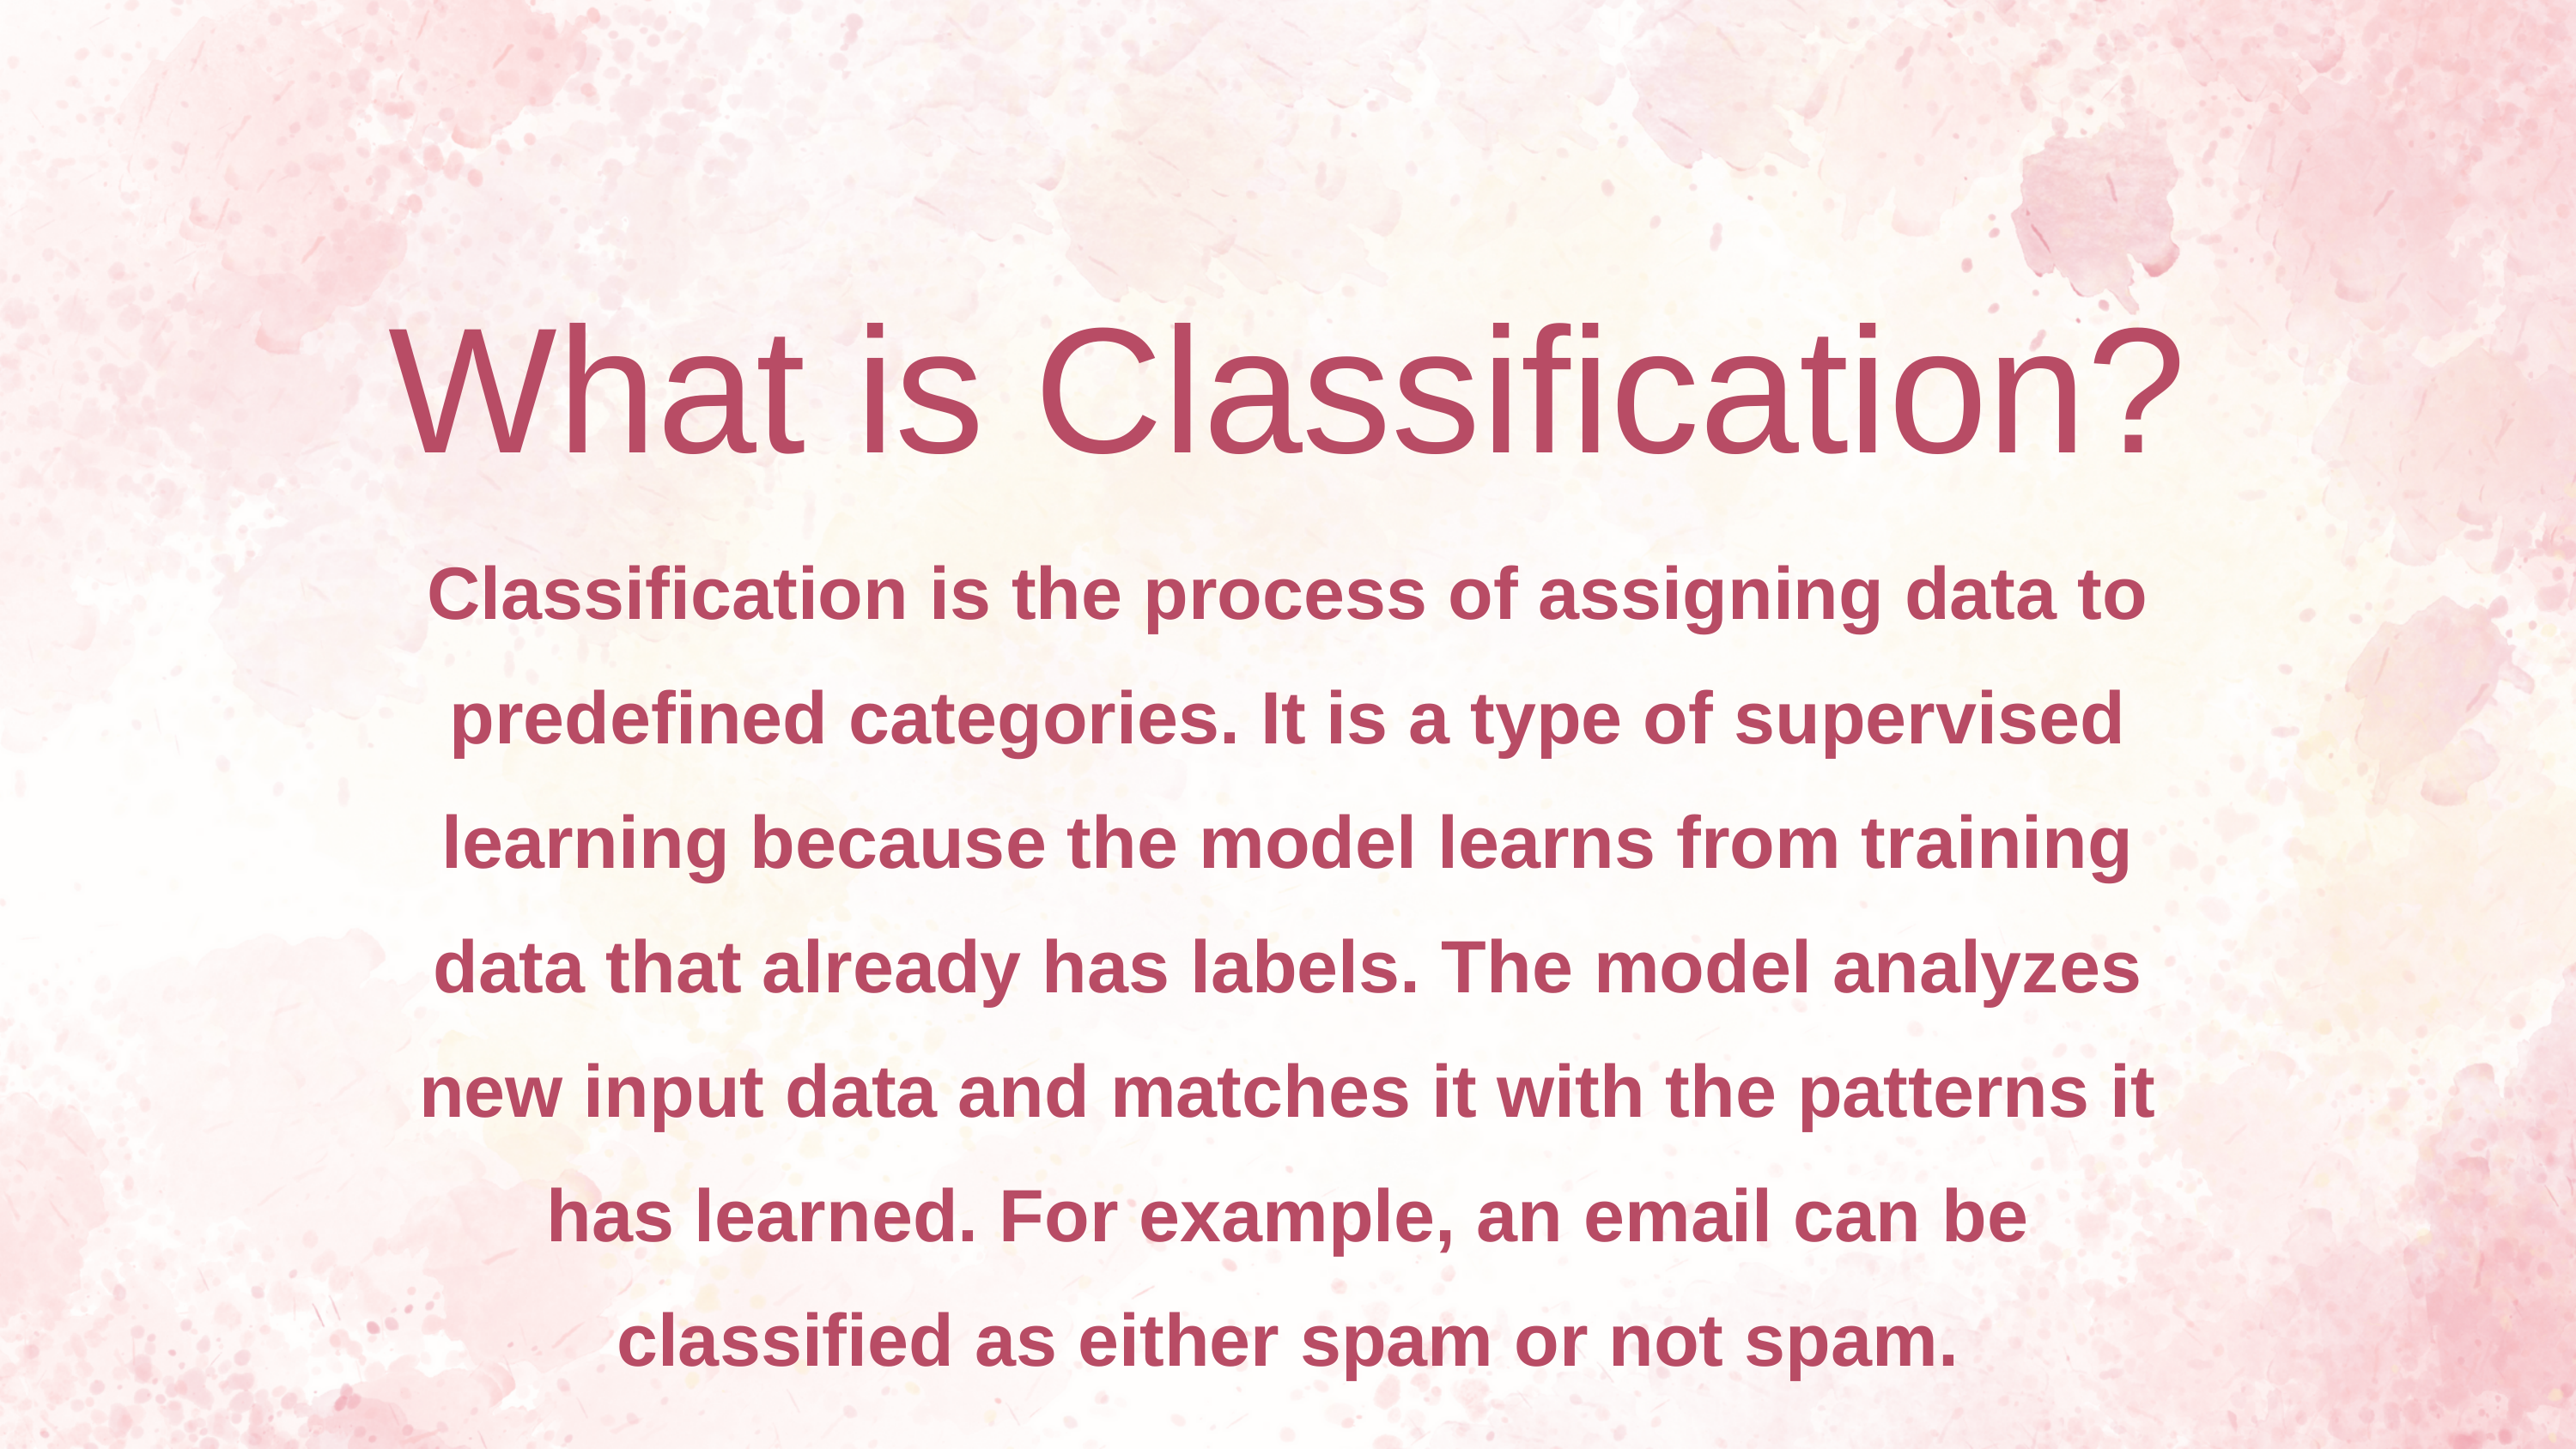

What is Classification?
Classification is the process of assigning data to predefined categories. It is a type of supervised learning because the model learns from training data that already has labels. The model analyzes new input data and matches it with the patterns it has learned. For example, an email can be classified as either spam or not spam.